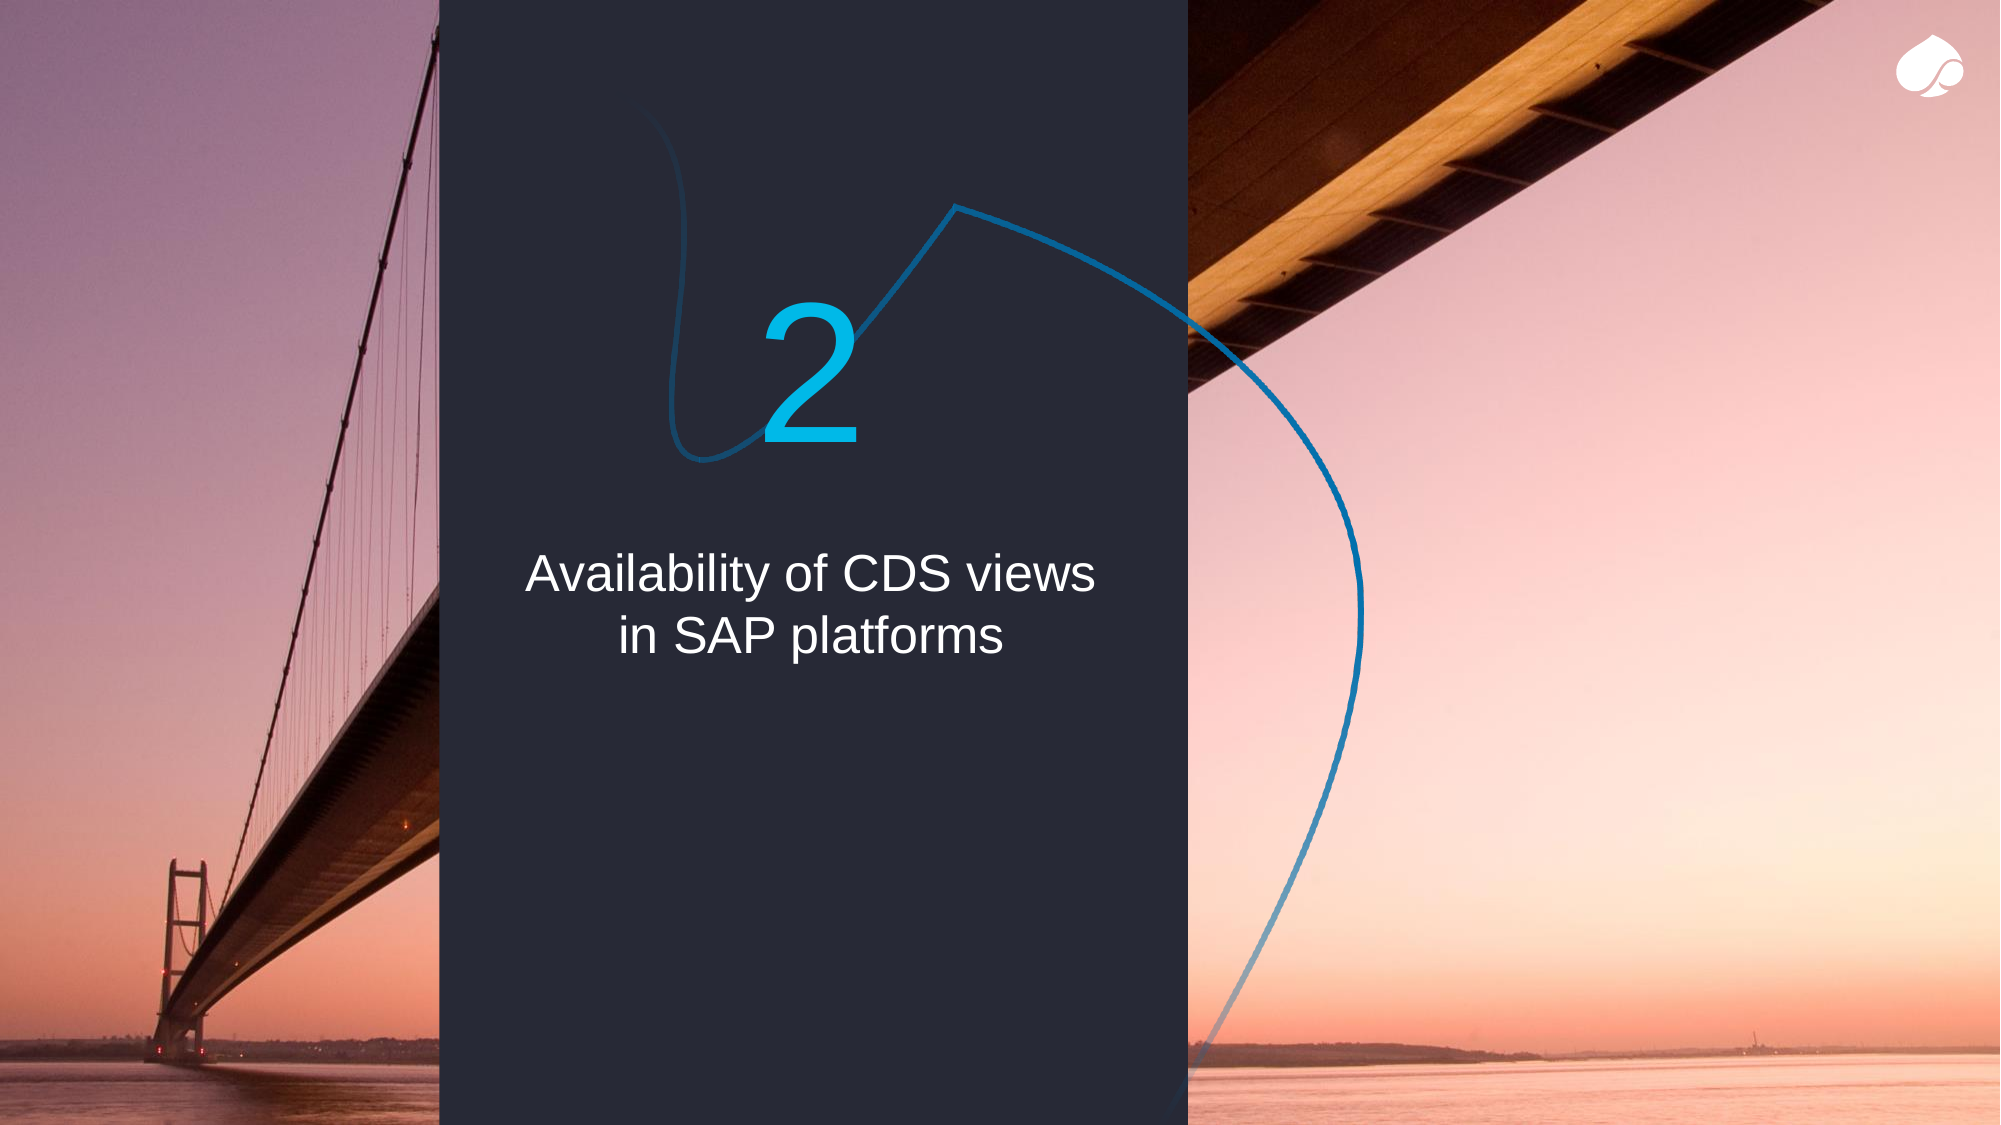

2
# Availability of CDS views in SAP platforms